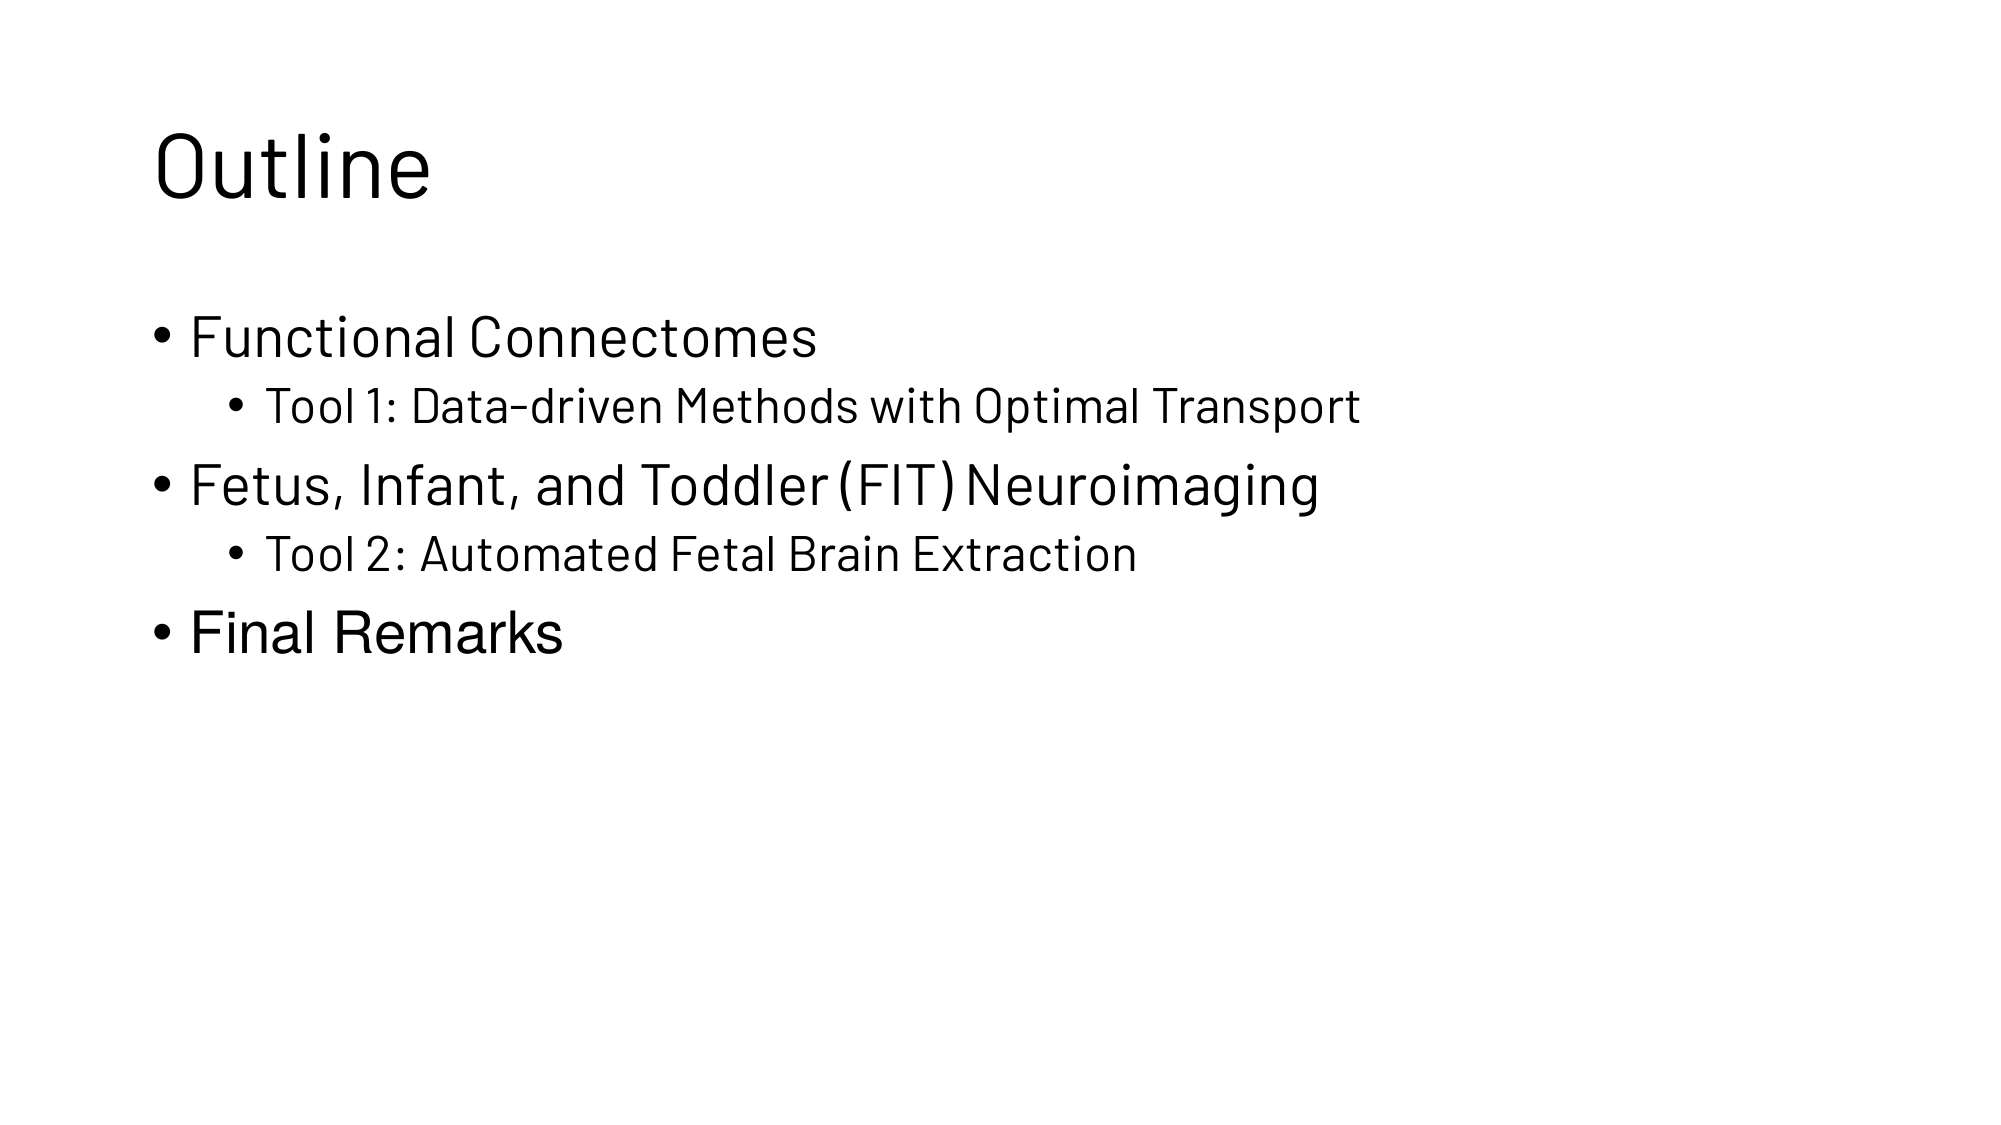

# Outline
Functional Connectomes
Tool 1: Data-driven Methods with Optimal Transport
Fetus, Infant, and Toddler (FIT) Neuroimaging
Tool 2: Automated Fetal Brain Extraction
Final Remarks